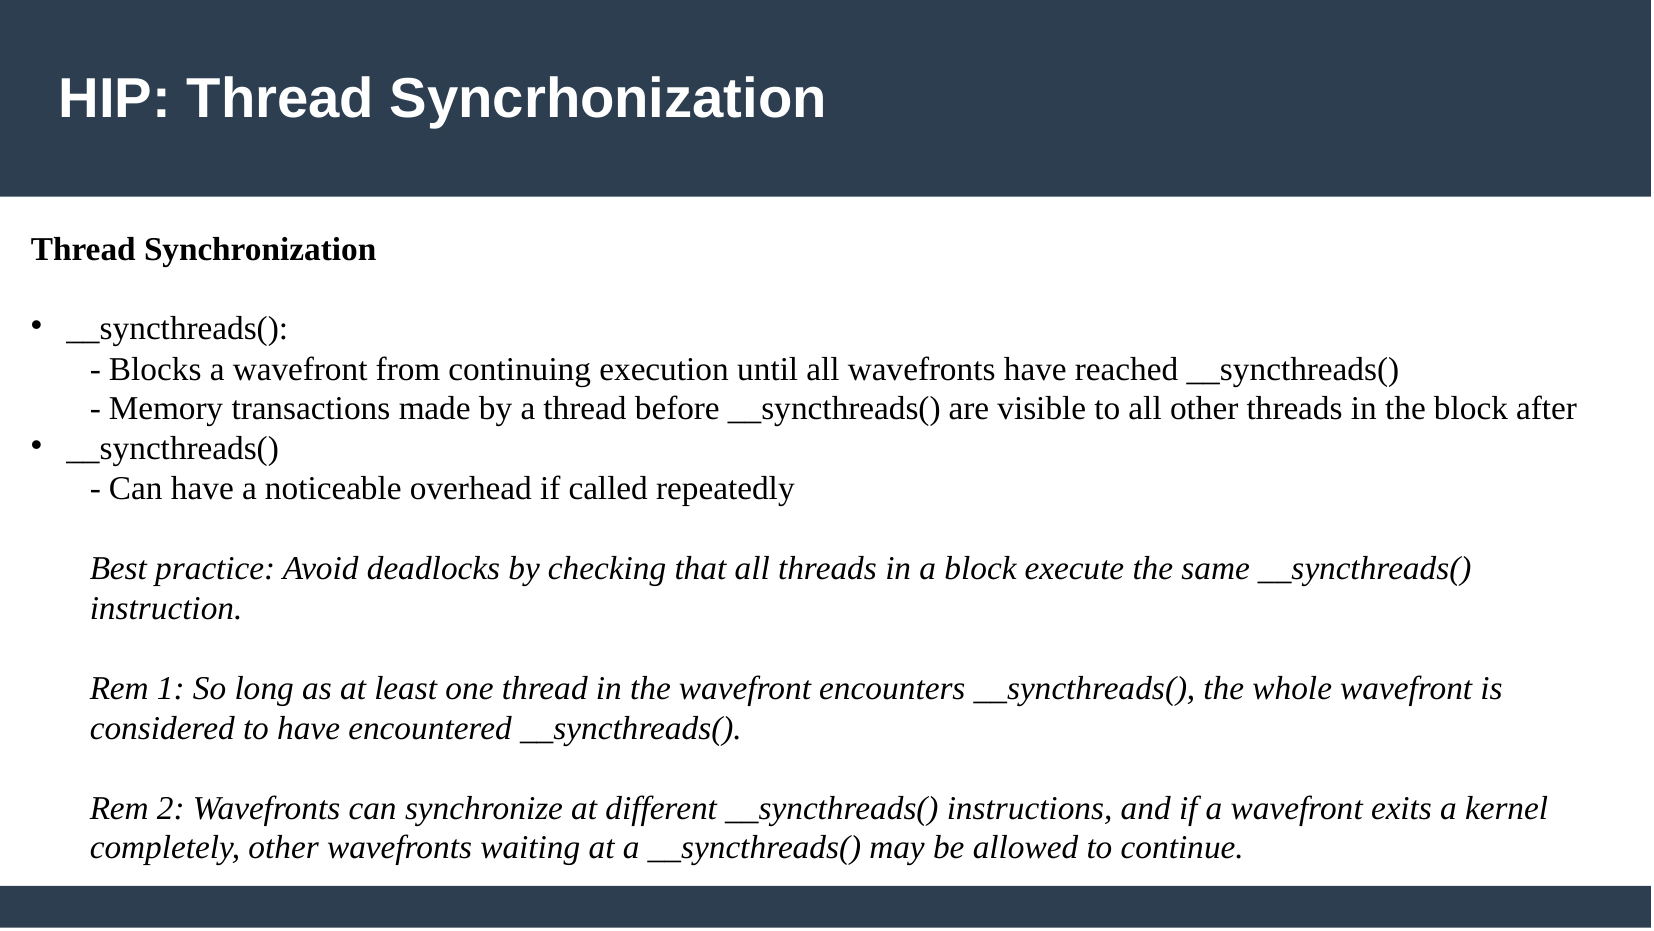

HIP: Thread Syncrhonization
Thread Synchronization

__syncthreads():
- Blocks a wavefront from continuing execution until all wavefronts have reached __syncthreads()
- Memory transactions made by a thread before __syncthreads() are visible to all other threads in the block after
__syncthreads()
- Can have a noticeable overhead if called repeatedly

Best practice: Avoid deadlocks by checking that all threads in a block execute the same __syncthreads() instruction.

Rem 1: So long as at least one thread in the wavefront encounters __syncthreads(), the whole wavefront is considered to have encountered __syncthreads().

Rem 2: Wavefronts can synchronize at different __syncthreads() instructions, and if a wavefront exits a kernel
completely, other wavefronts waiting at a __syncthreads() may be allowed to continue.